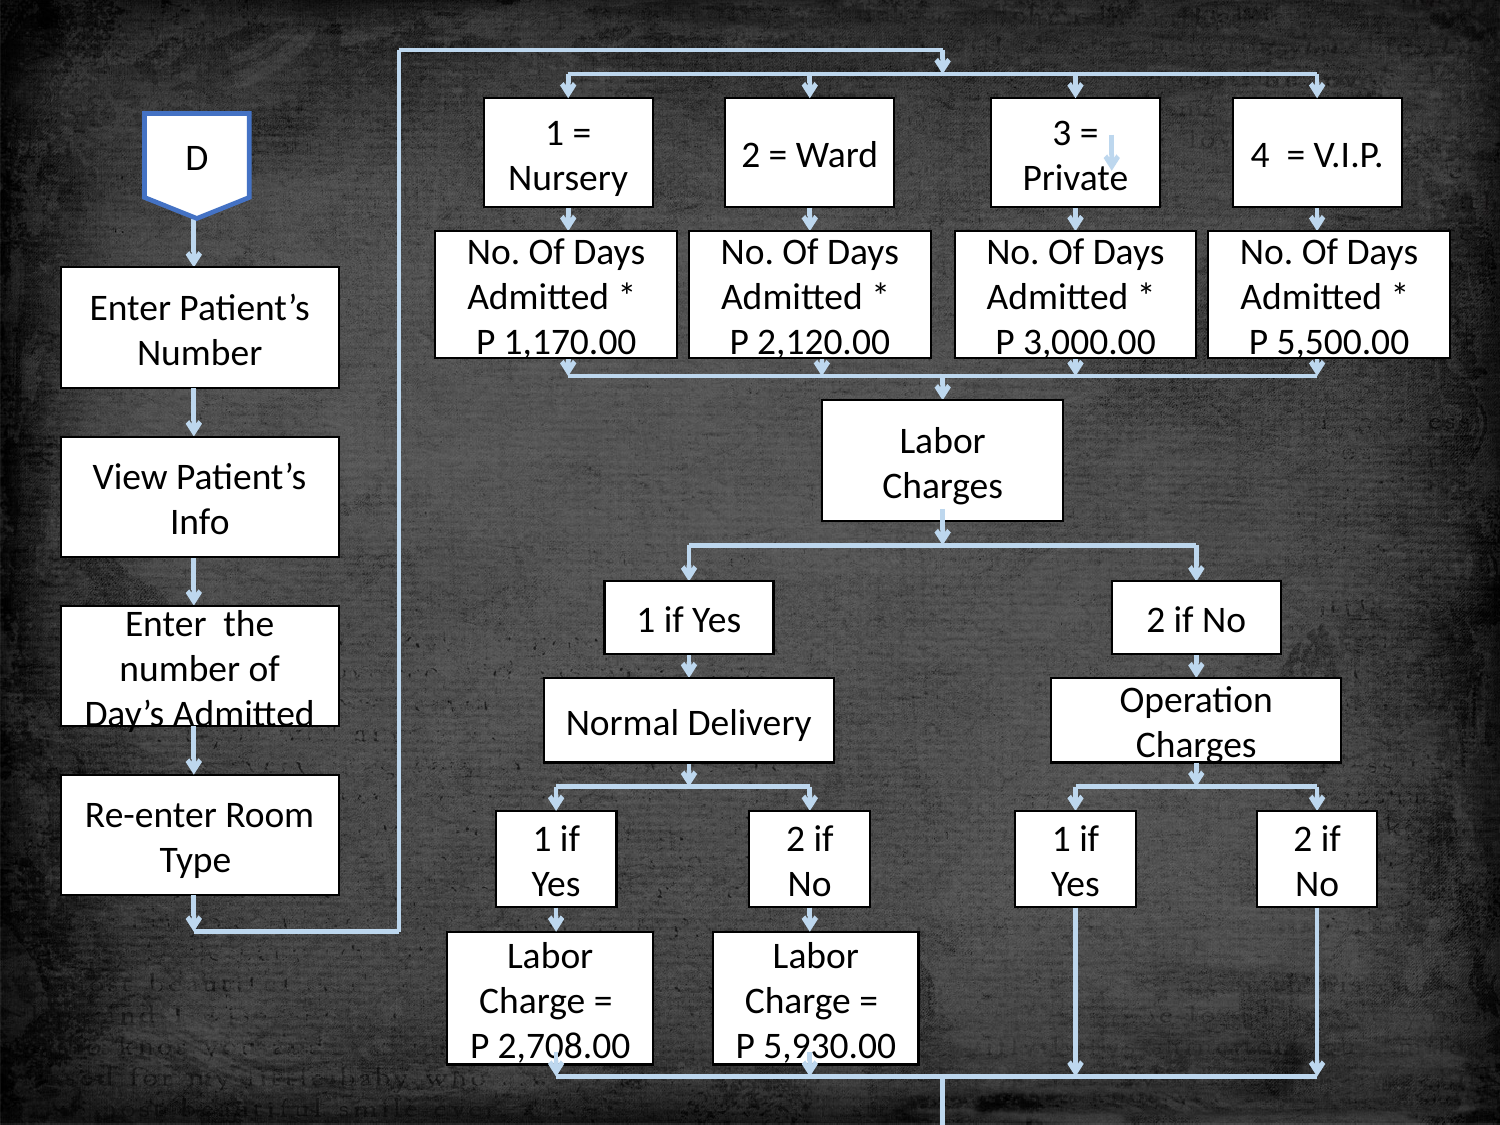

1 = Nursery
2 = Ward
3 = Private
4  = V.I.P.
No. Of Days Admitted *
P 1,170.00
No. Of Days Admitted *
P 2,120.00
No. Of Days Admitted *
P 3,000.00
No. Of Days Admitted *
P 5,500.00
Enter Patient’s Number
Labor Charges
View Patient’s Info
1 if Yes
2 if No
Enter  the number of Day’s Admitted
Normal Delivery
Operation Charges
Re-enter Room Type
1 if Yes
2 if No
1 if Yes
2 if No
Labor Charge =
P 2,708.00
Labor Charge =
P 5,930.00
D